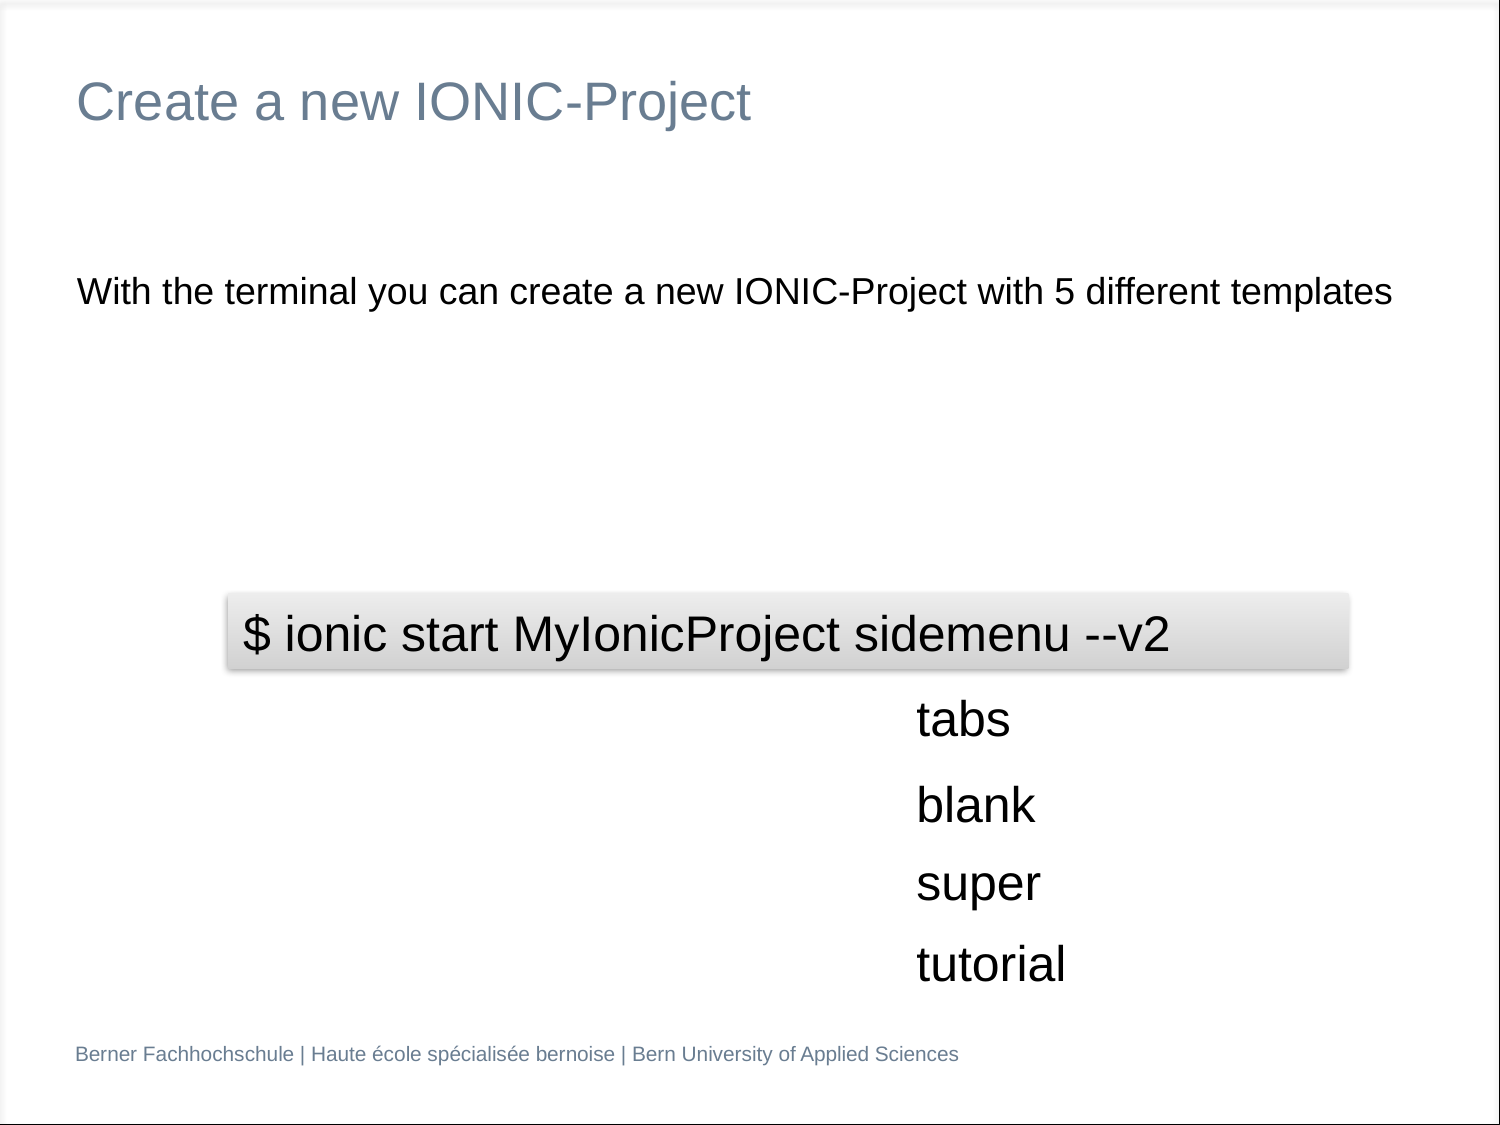

# Create a new IONIC-Project
With the terminal you can create a new IONIC-Project with 5 different templates

$ ionic start MyIonicProject sidemenu --v2
tabs
blank
super
tutorial